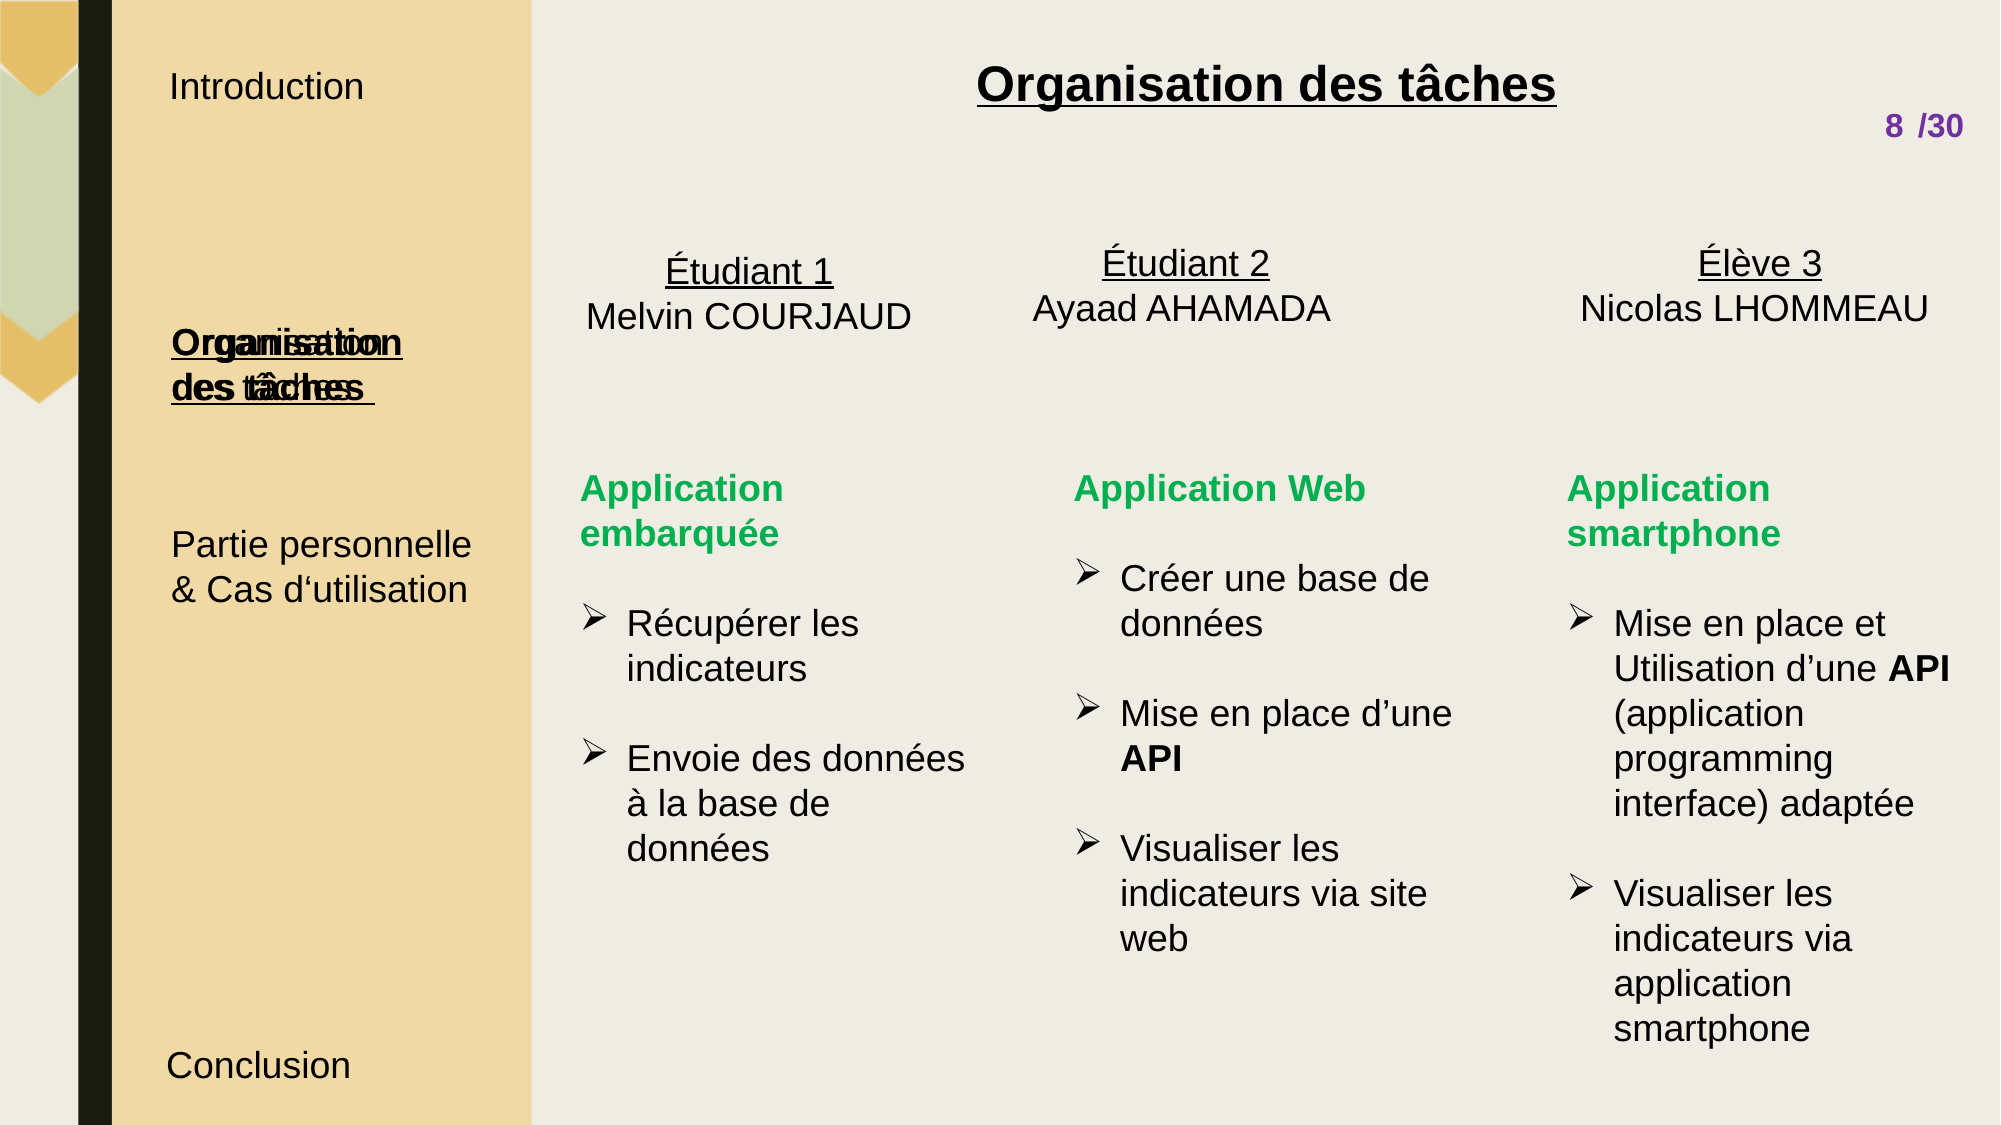

Organisation des tâches
8

Élève 3
Nicolas LHOMMEAU
Étudiant 2
Ayaad AHAMADA
Étudiant 1
Melvin COURJAUD
Organisation des tâches

Application embarquée

Récupérer les indicateurs

Envoie des données à la base de données
Application Web

Créer une base de données

Mise en place d’une API

Visualiser les indicateurs via site web
Application smartphone

Mise en place et Utilisation d’une API (application programming interface) adaptée

Visualiser les indicateurs via application smartphone